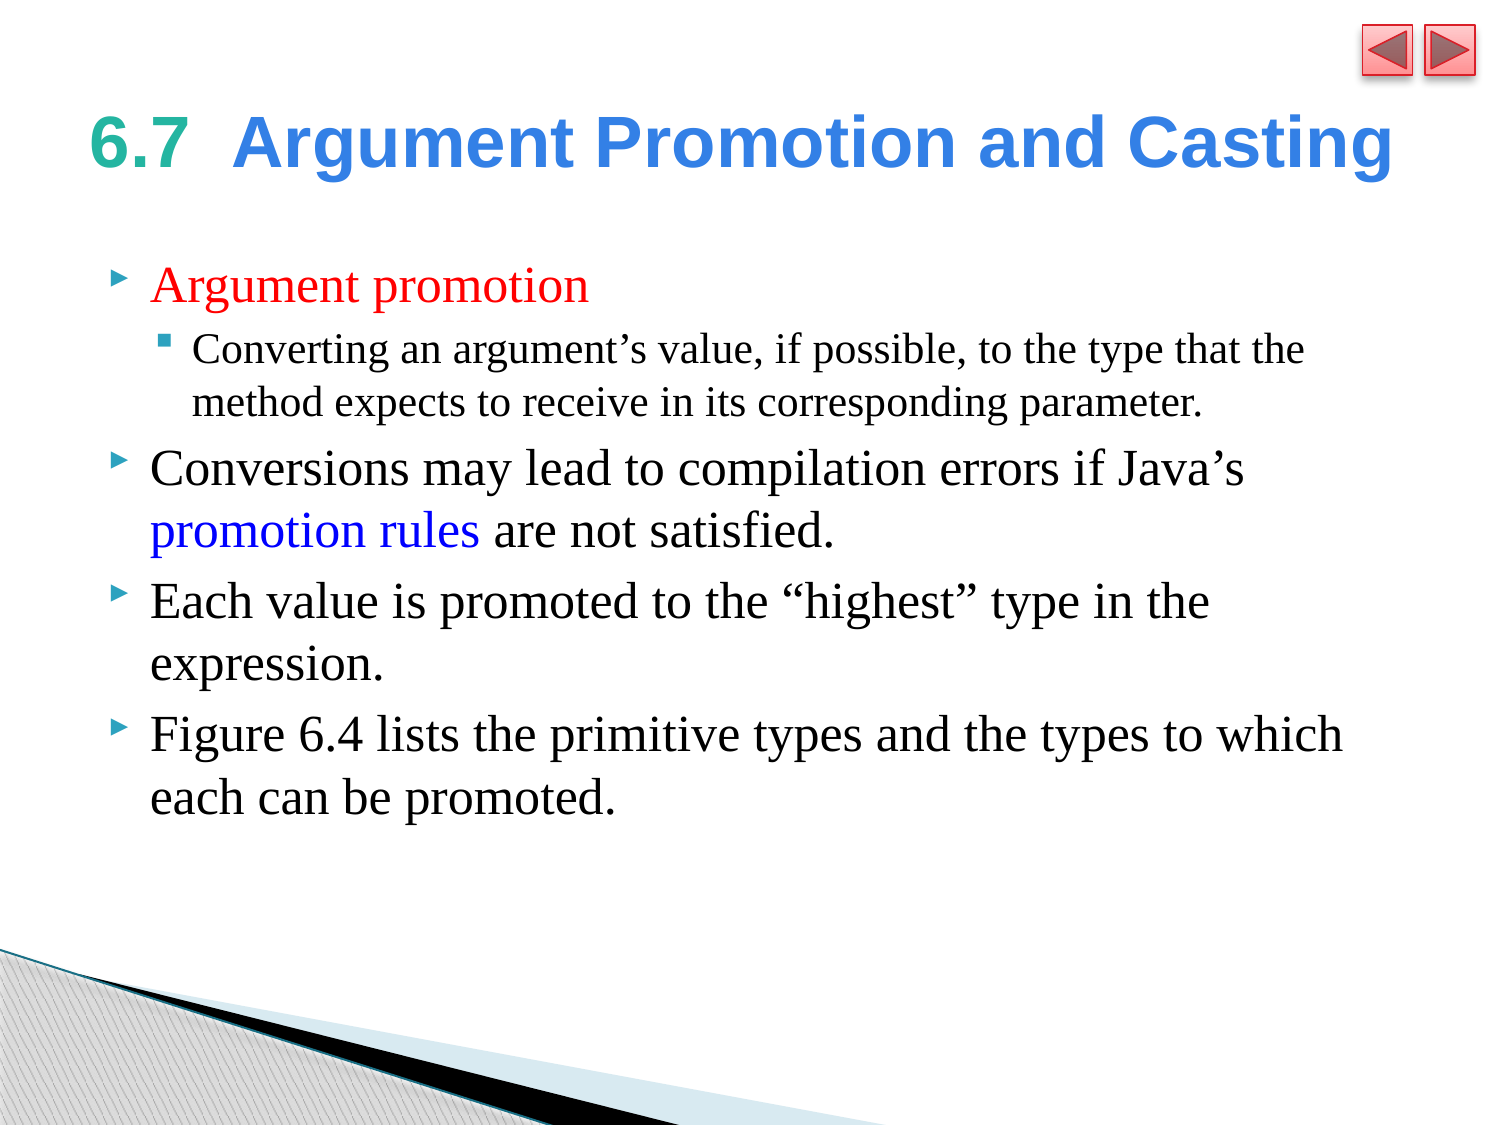

# 6.7  Argument Promotion and Casting
Argument promotion
Converting an argument’s value, if possible, to the type that the method expects to receive in its corresponding parameter.
Conversions may lead to compilation errors if Java’s promotion rules are not satisfied.
Each value is promoted to the “highest” type in the expression.
Figure 6.4 lists the primitive types and the types to which each can be promoted.